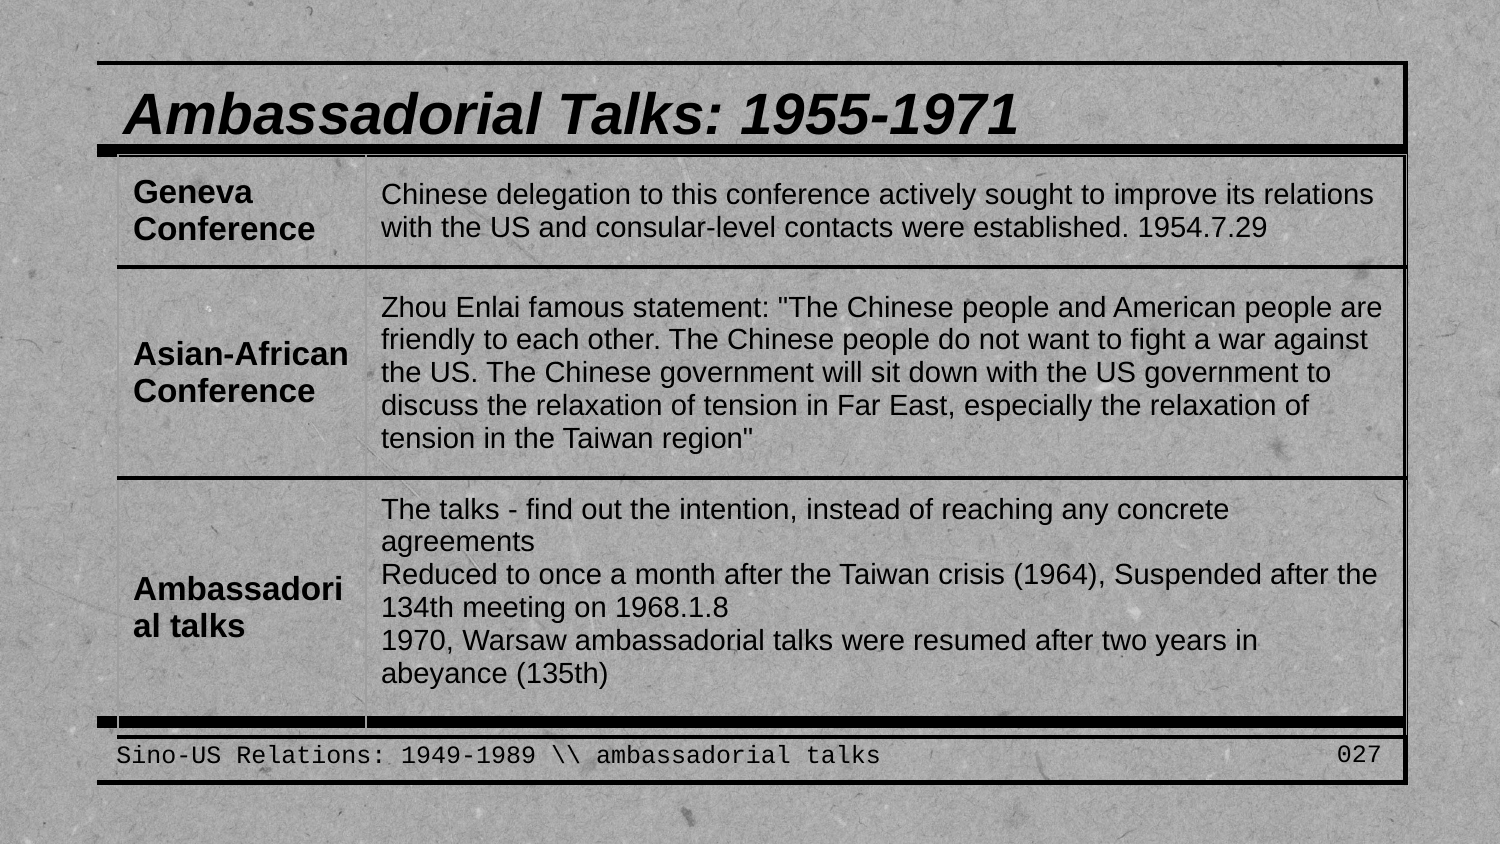

# Ambassadorial Talks: 1955-1971
| Geneva Conference | Chinese delegation to this conference actively sought to improve its relations with the US and consular-level contacts were established. 1954.7.29 |
| --- | --- |
| Asian-African Conference | Zhou Enlai famous statement: "The Chinese people and American people are friendly to each other. The Chinese people do not want to fight a war against the US. The Chinese government will sit down with the US government to discuss the relaxation of tension in Far East, especially the relaxation of tension in the Taiwan region" |
| Ambassadorial talks | The talks - find out the intention, instead of reaching any concrete agreements Reduced to once a month after the Taiwan crisis (1964), Suspended after the 134th meeting on 1968.1.8 1970, Warsaw ambassadorial talks were resumed after two years in abeyance (135th) |
Sino-US Relations: 1949-1989 \\ ambassadorial talks
027